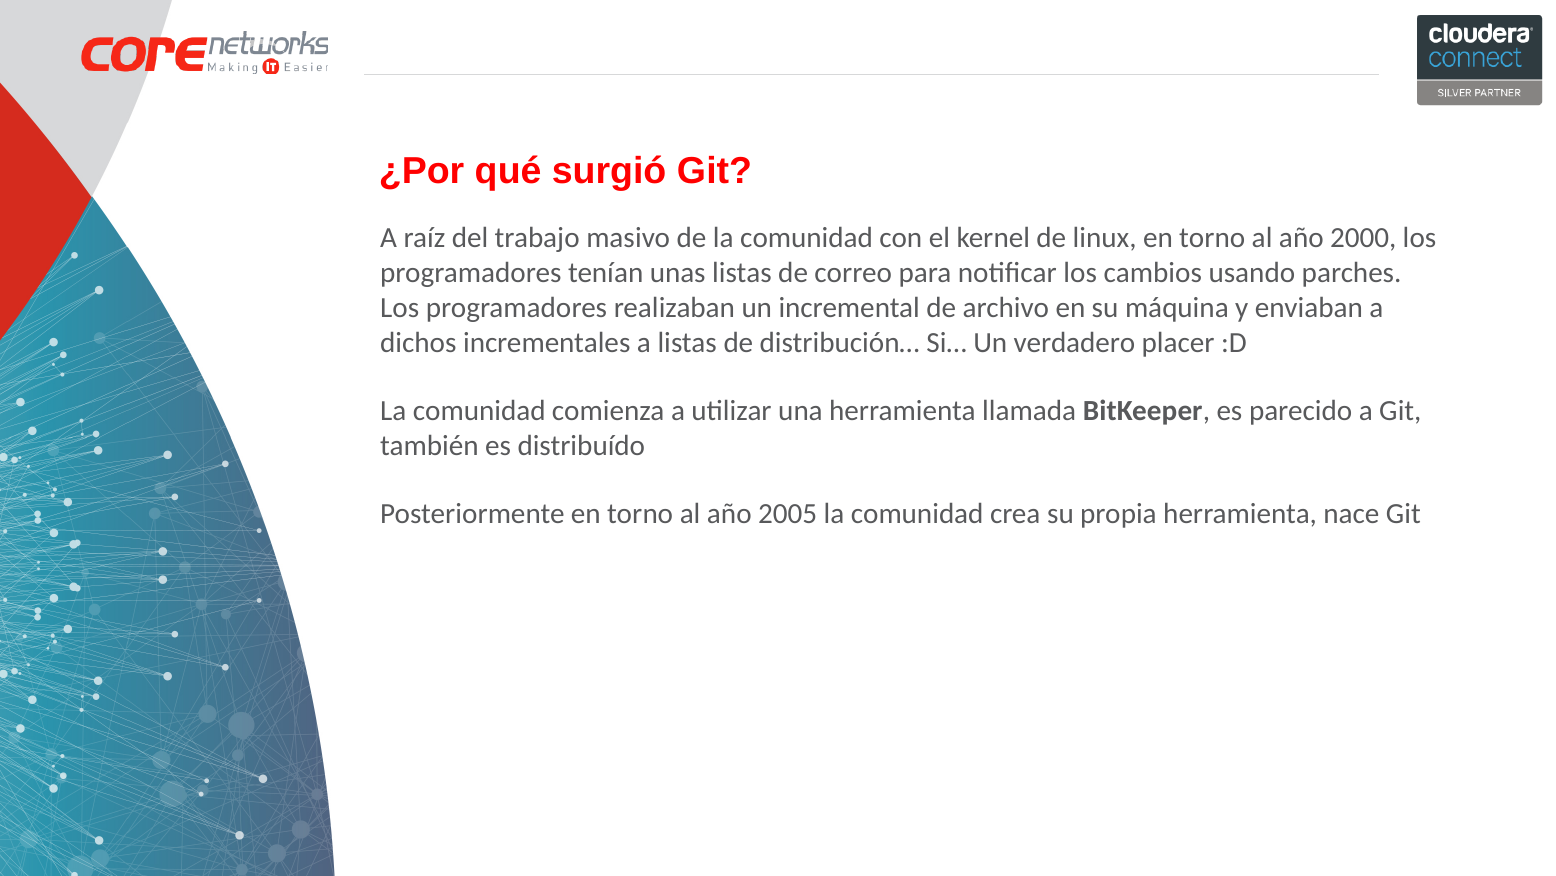

¿Por qué surgió Git?
A raíz del trabajo masivo de la comunidad con el kernel de linux, en torno al año 2000, los programadores tenían unas listas de correo para notificar los cambios usando parches.
Los programadores realizaban un incremental de archivo en su máquina y enviaban a dichos incrementales a listas de distribución… Si… Un verdadero placer :D
La comunidad comienza a utilizar una herramienta llamada BitKeeper, es parecido a Git, también es distribuído
Posteriormente en torno al año 2005 la comunidad crea su propia herramienta, nace Git